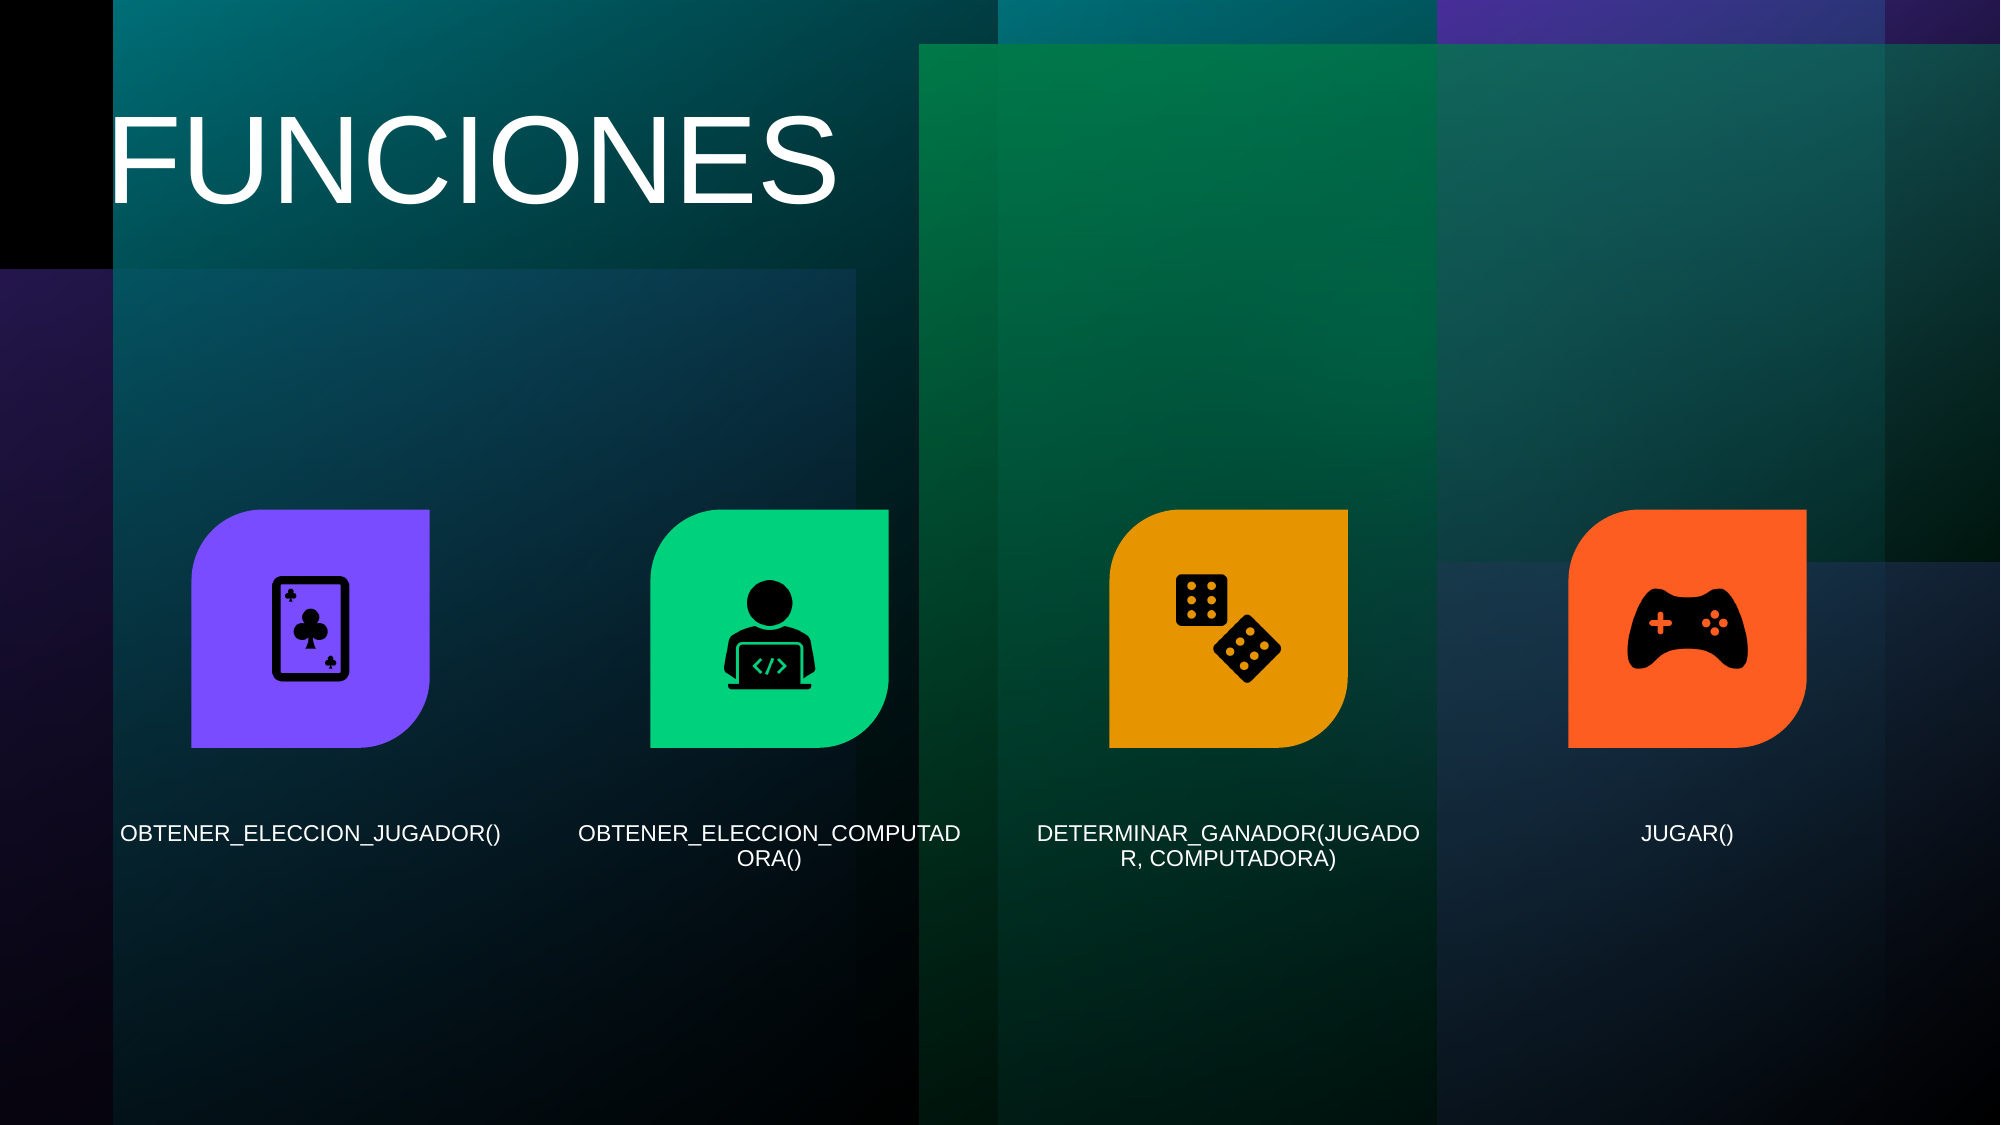

# FUNCIONES
obtener_eleccion_jugador()
obtener_eleccion_computadora()
determinar_ganador(jugador, computadora)
jugar()